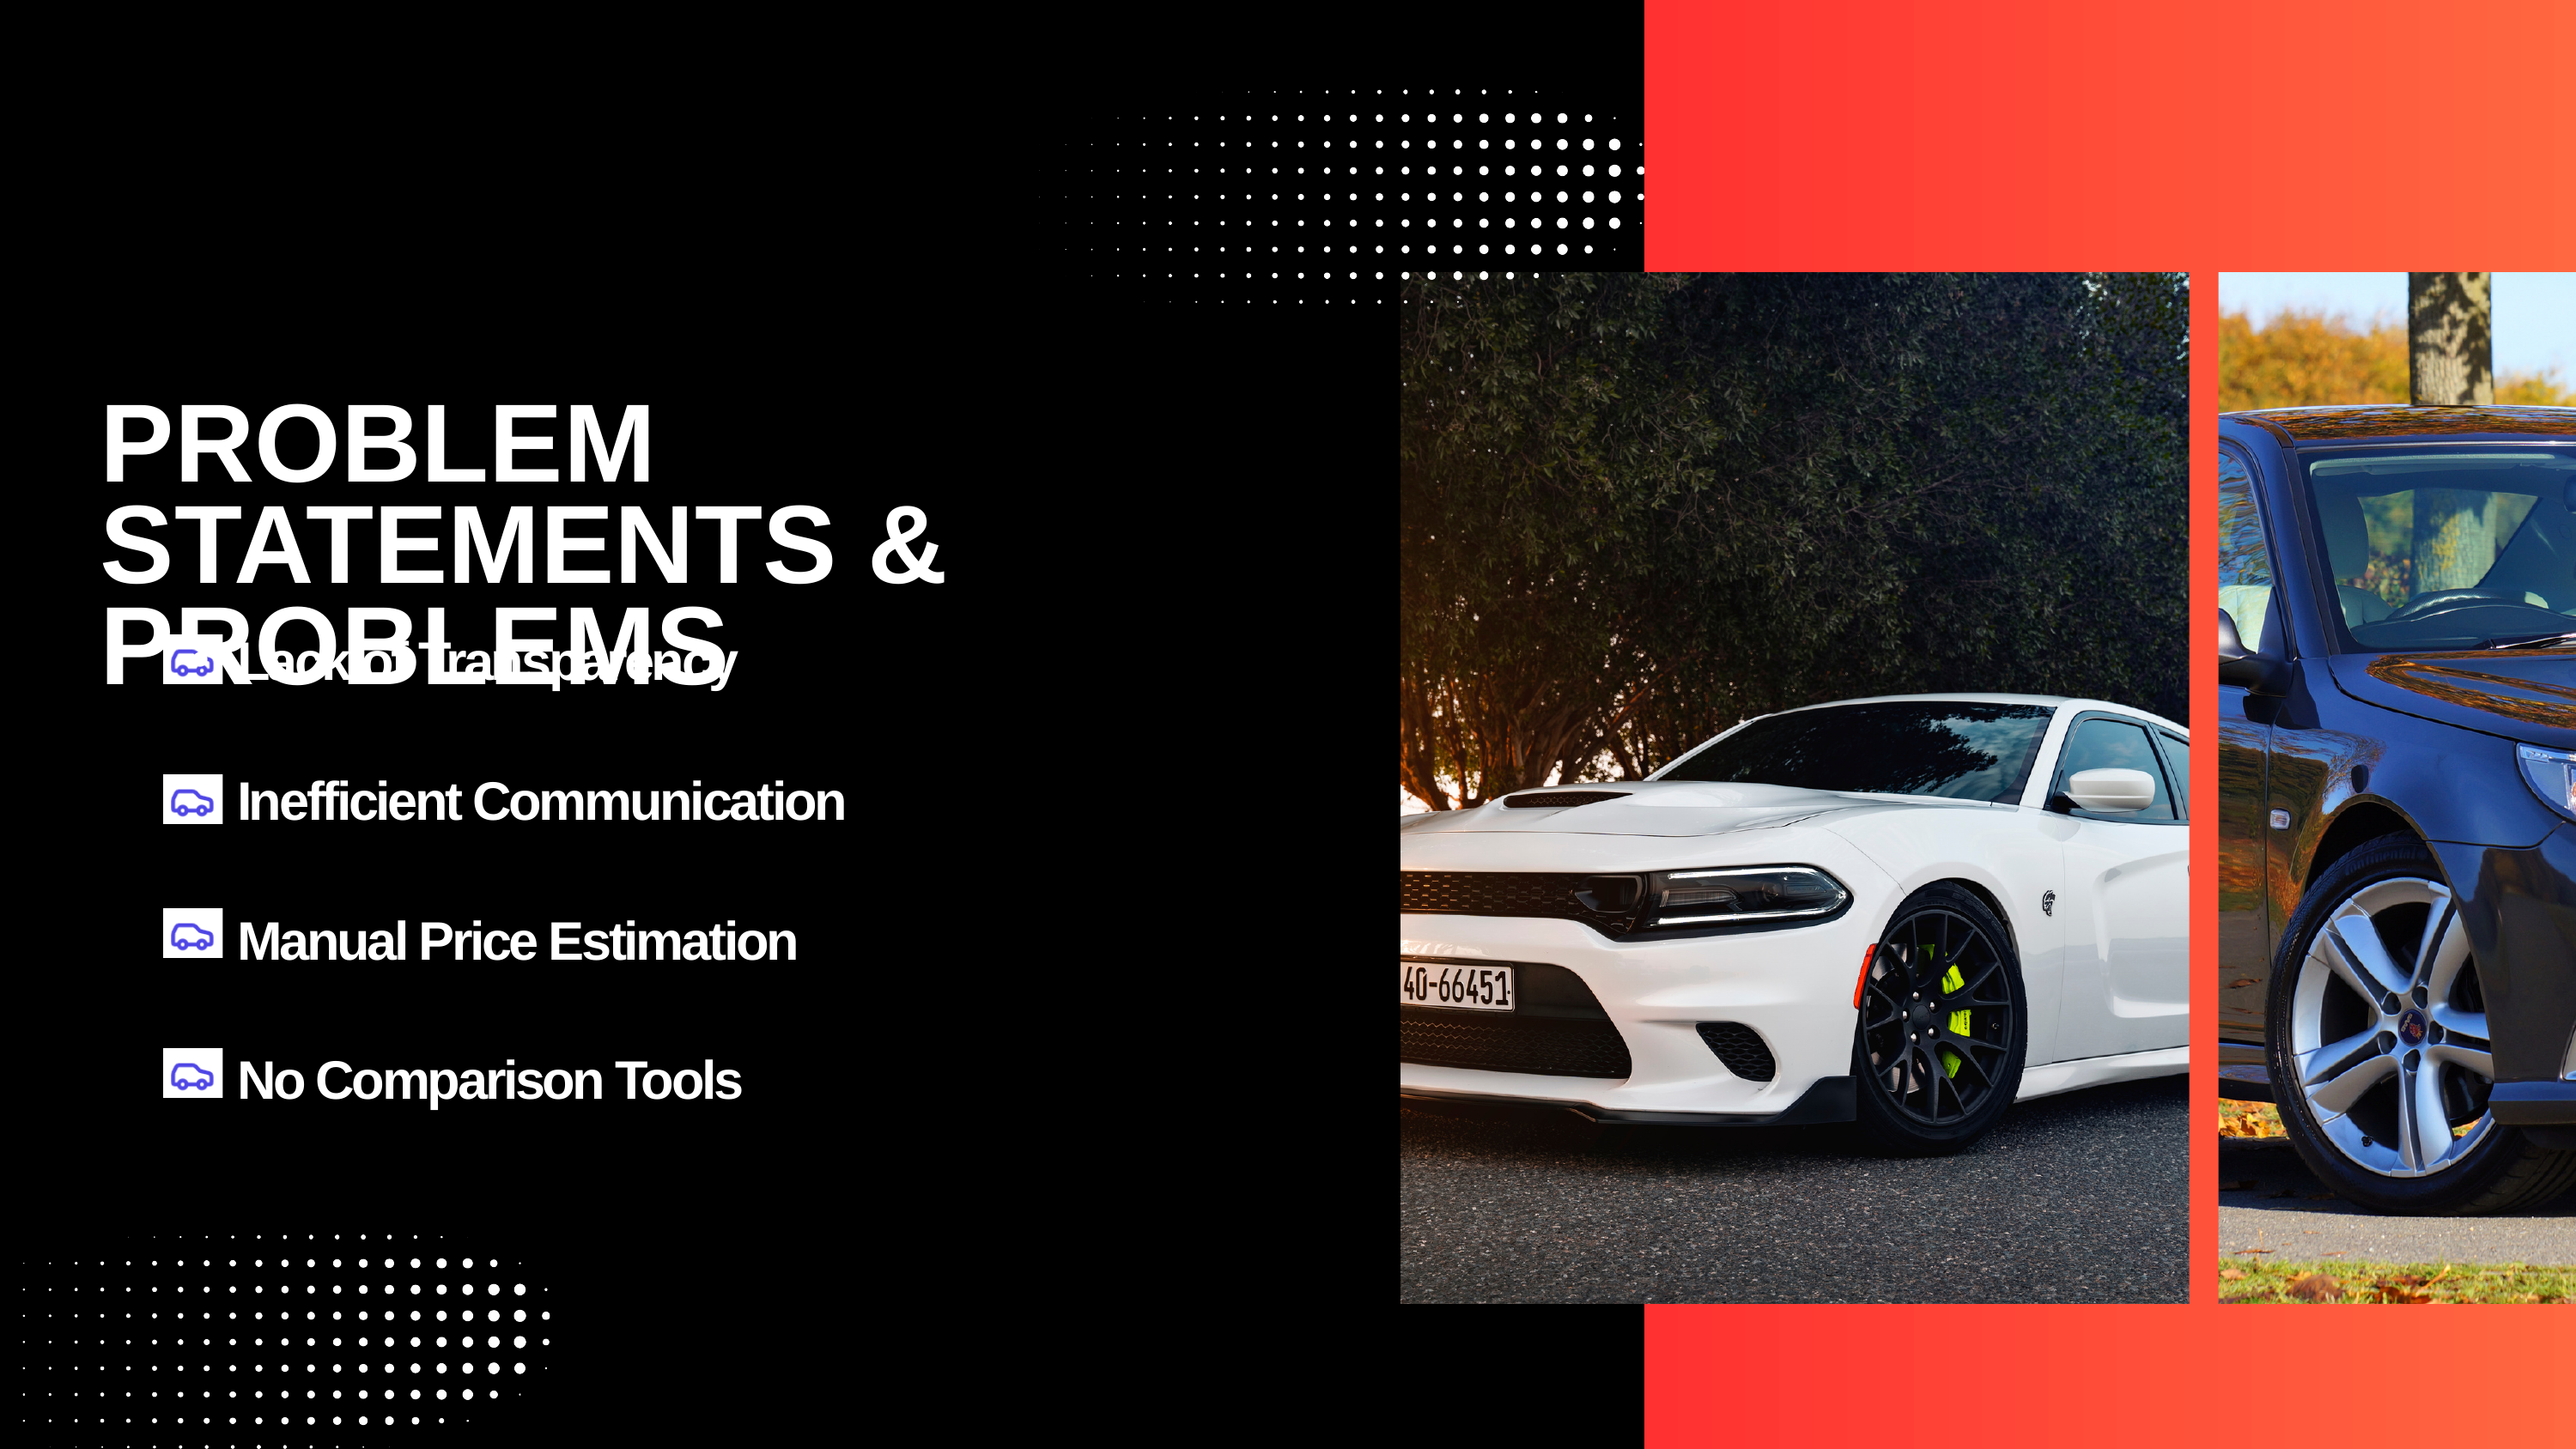

PROBLEM STATEMENTS & PROBLEMS

Lack of Transparency

Inefficient Communication

Manual Price Estimation

No Comparison Tools